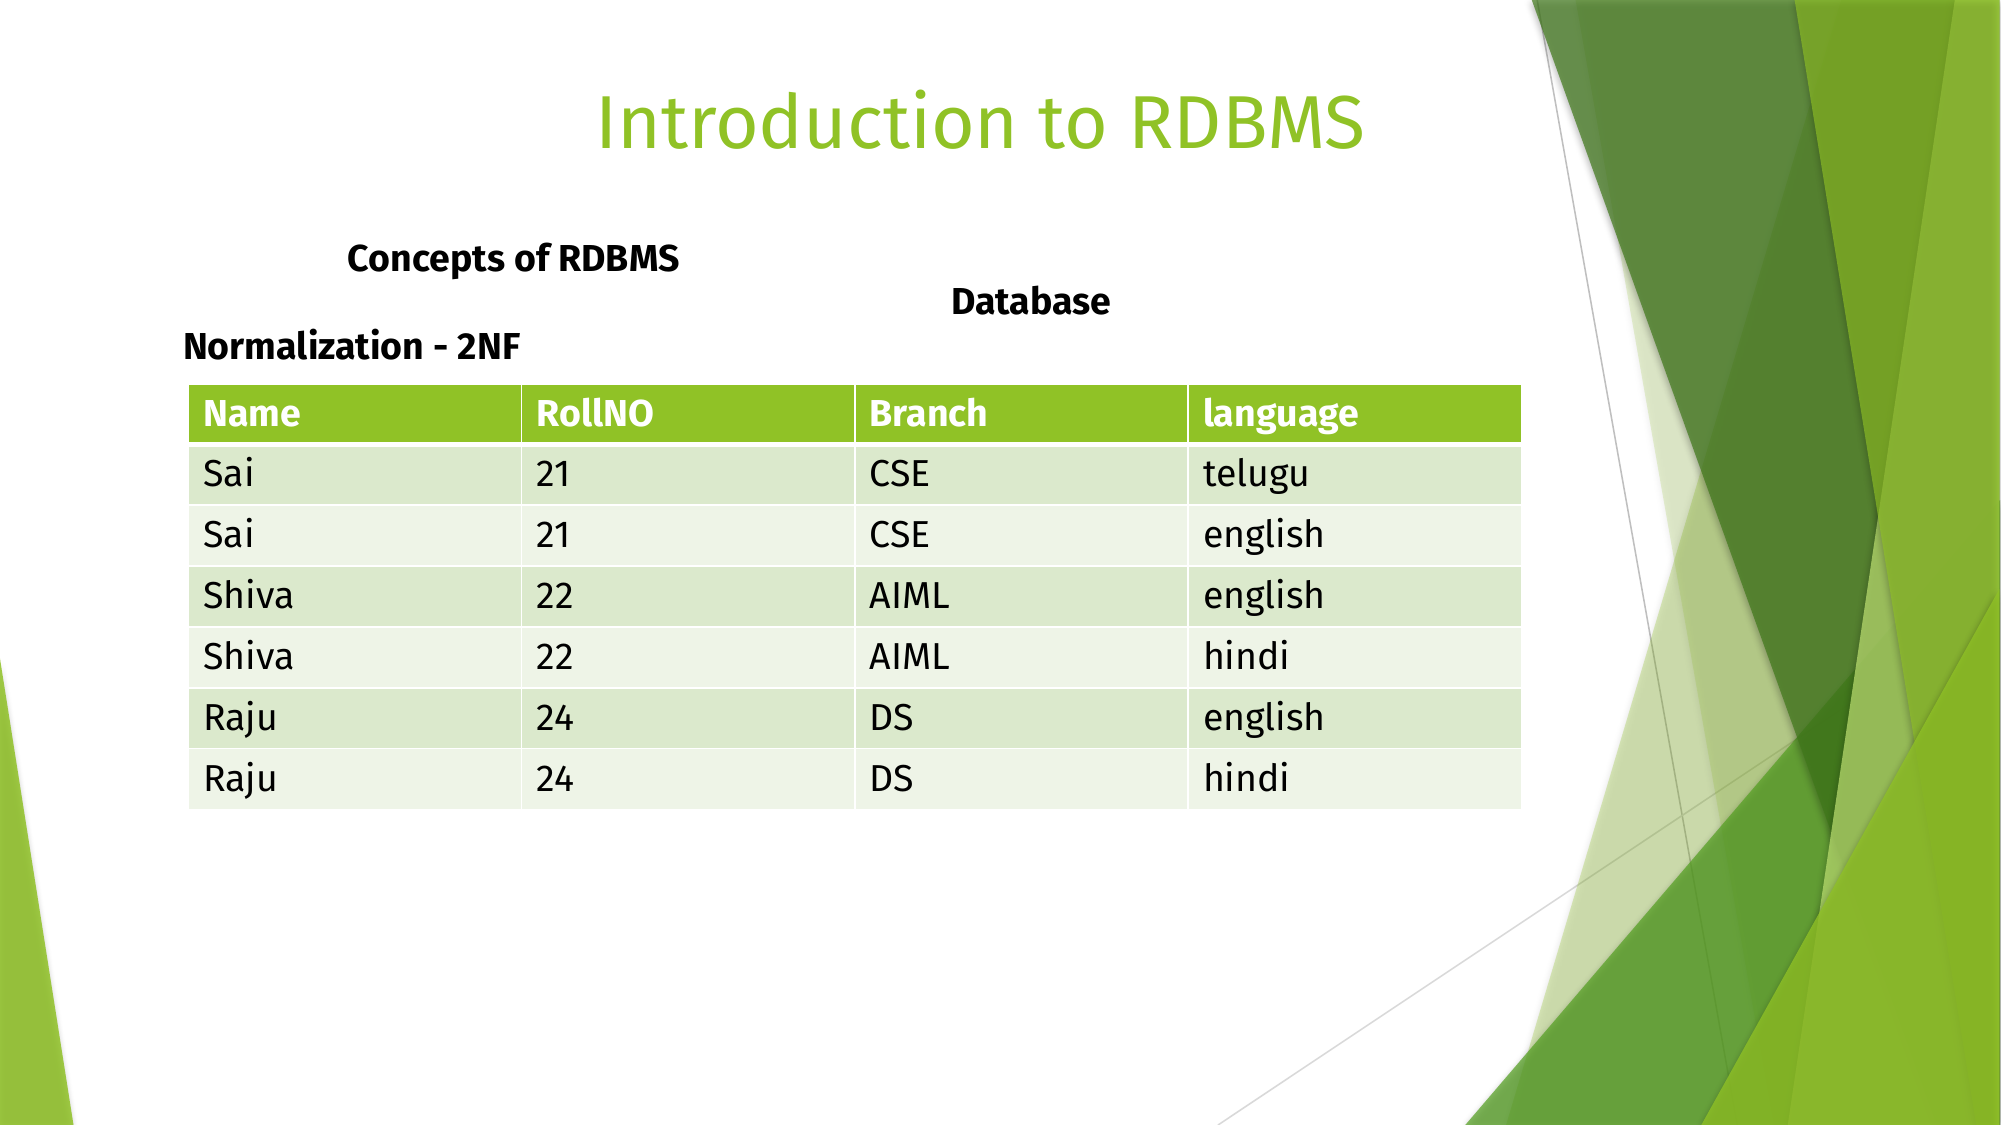

# Introduction to RDBMS
						Concepts of RDBMS

					  Database Normalization - 2NF
| Name | RollNO | Branch | language |
| --- | --- | --- | --- |
| Sai | 21 | CSE | telugu |
| Sai | 21 | CSE | english |
| Shiva | 22 | AIML | english |
| Shiva | 22 | AIML | hindi |
| Raju | 24 | DS | english |
| Raju | 24 | DS | hindi |